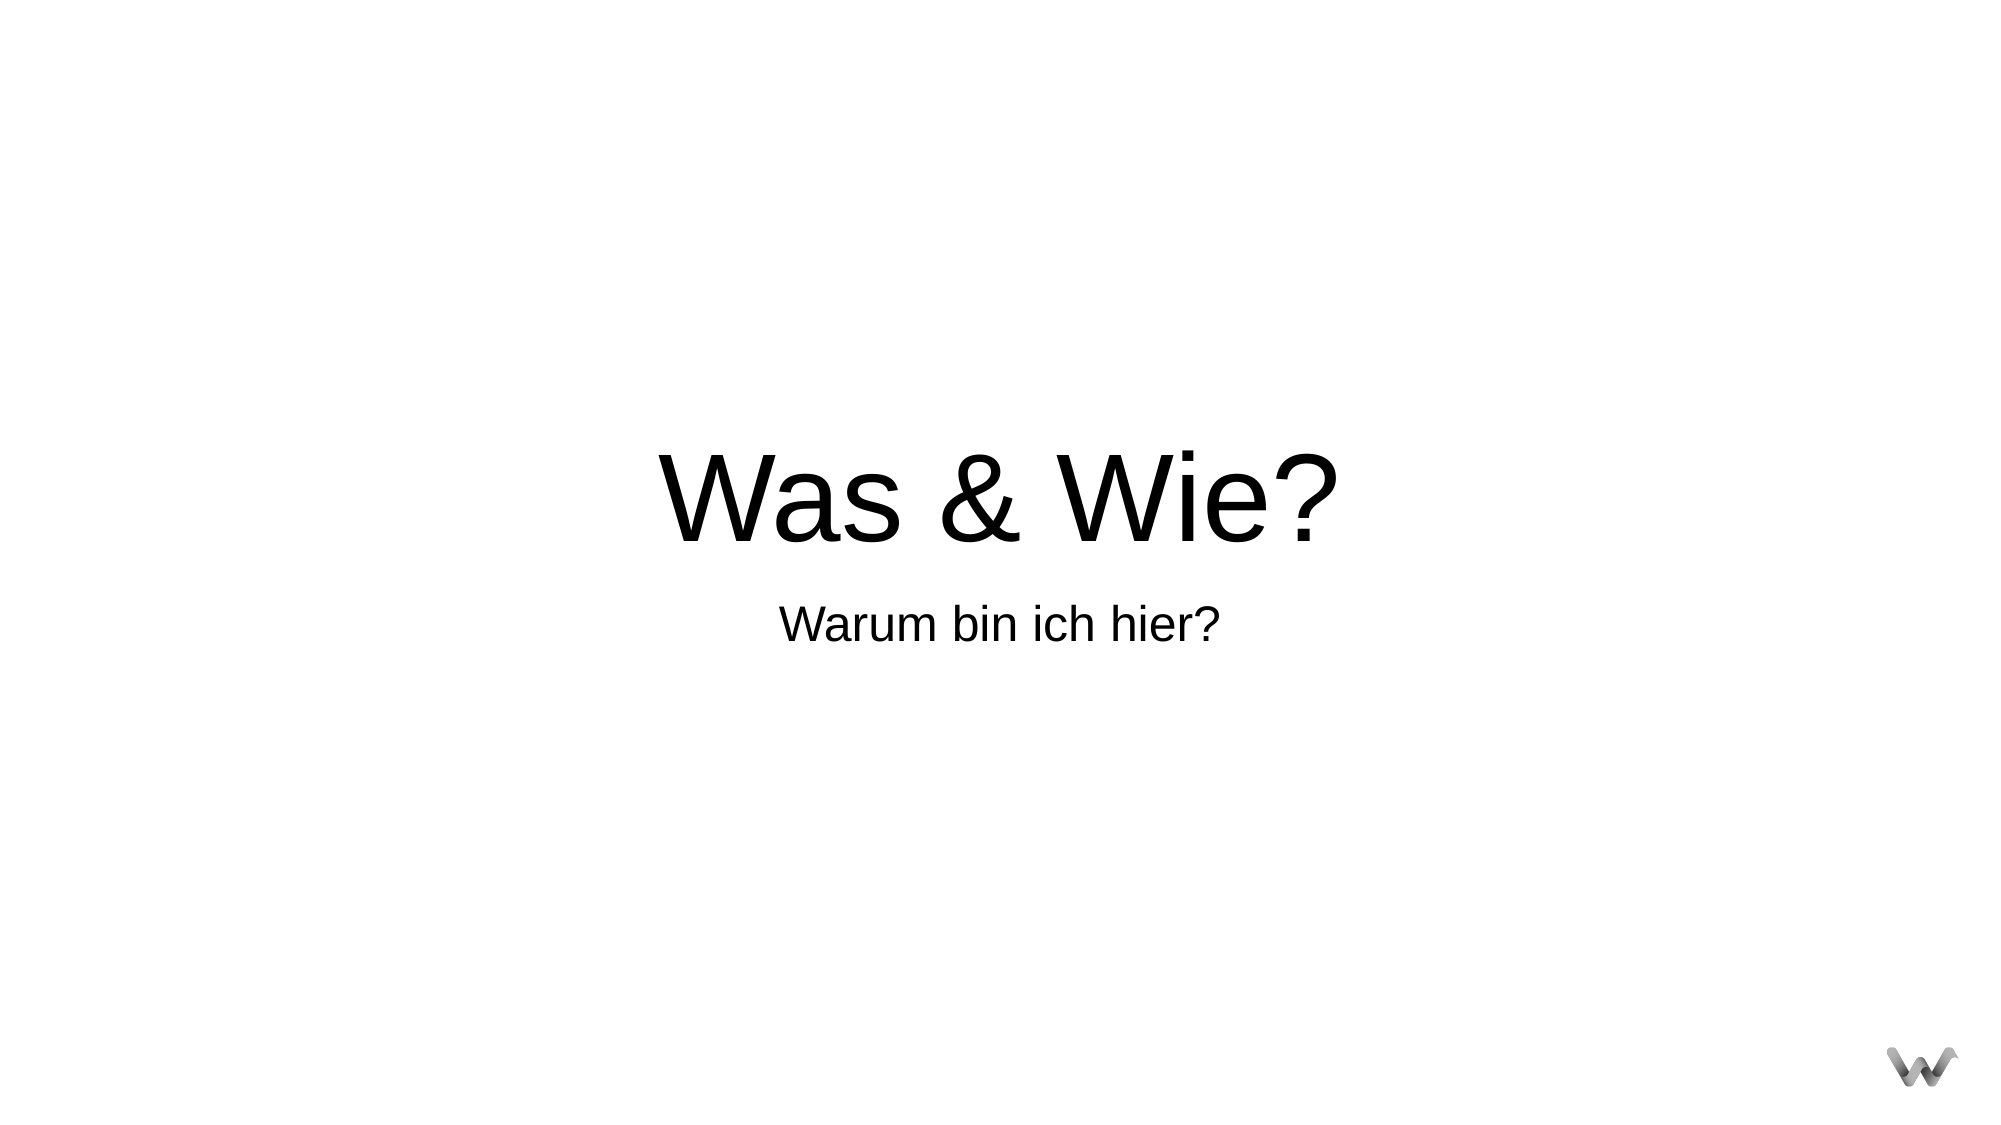

# Was & Wie?
Warum bin ich hier?